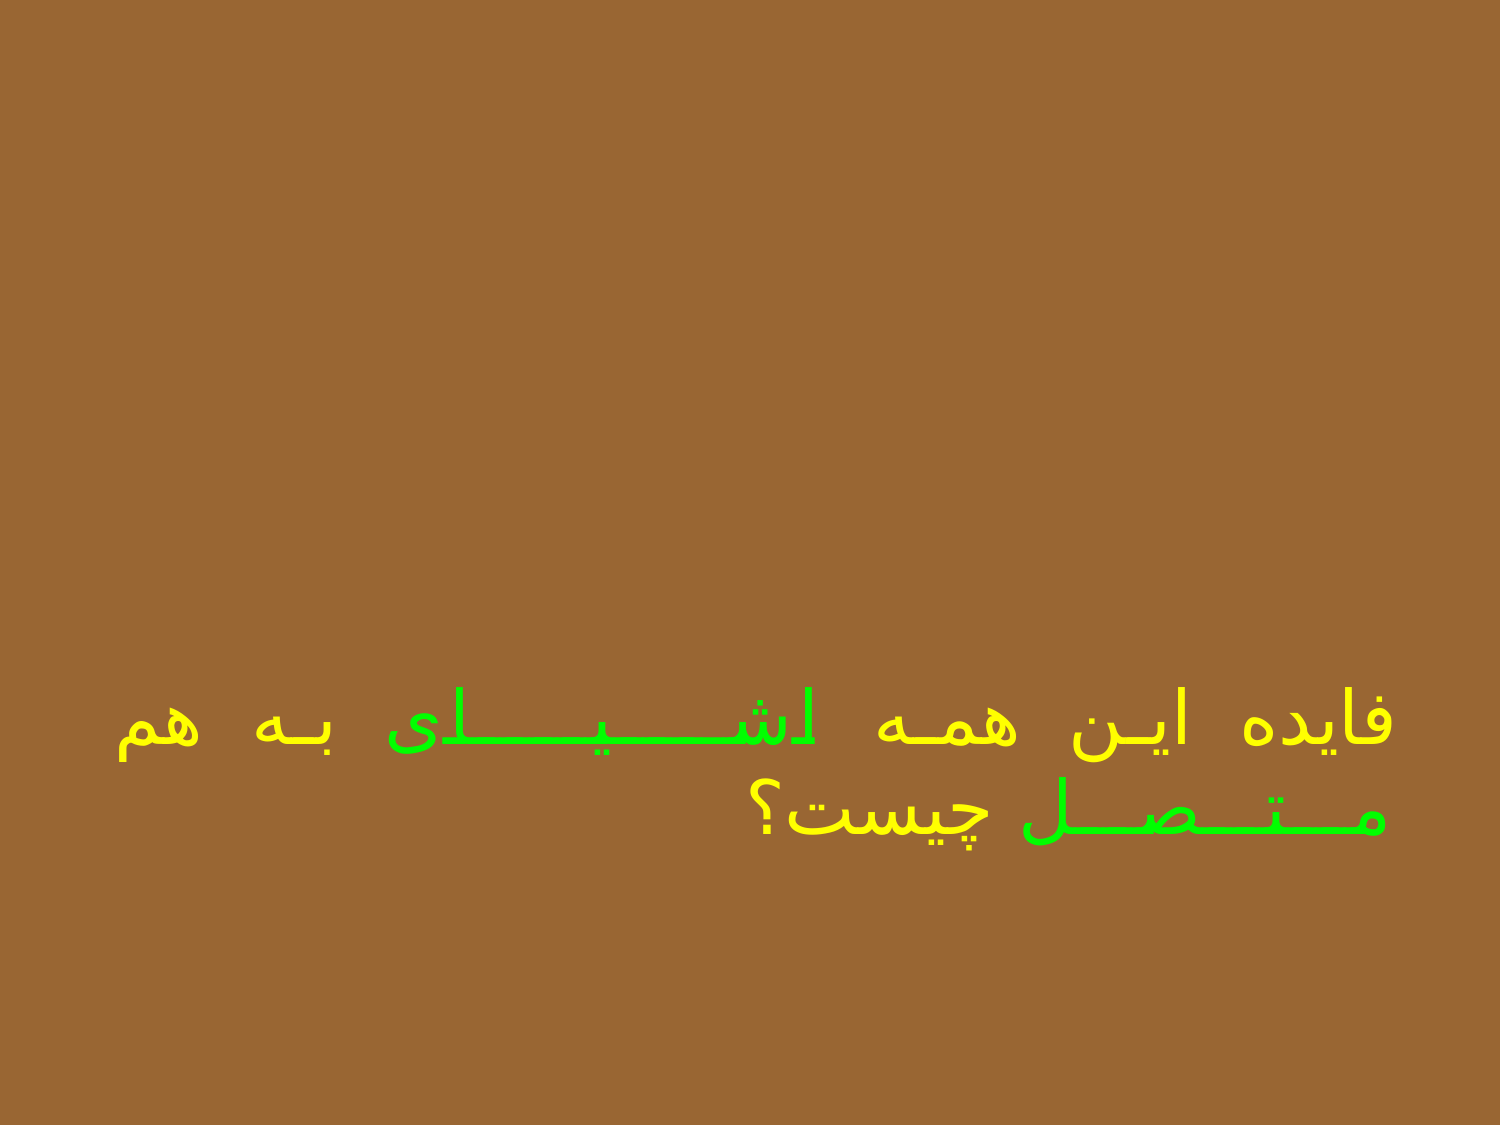

فایده این همه اشـــیــــای به هم مــتــصــل چیست؟